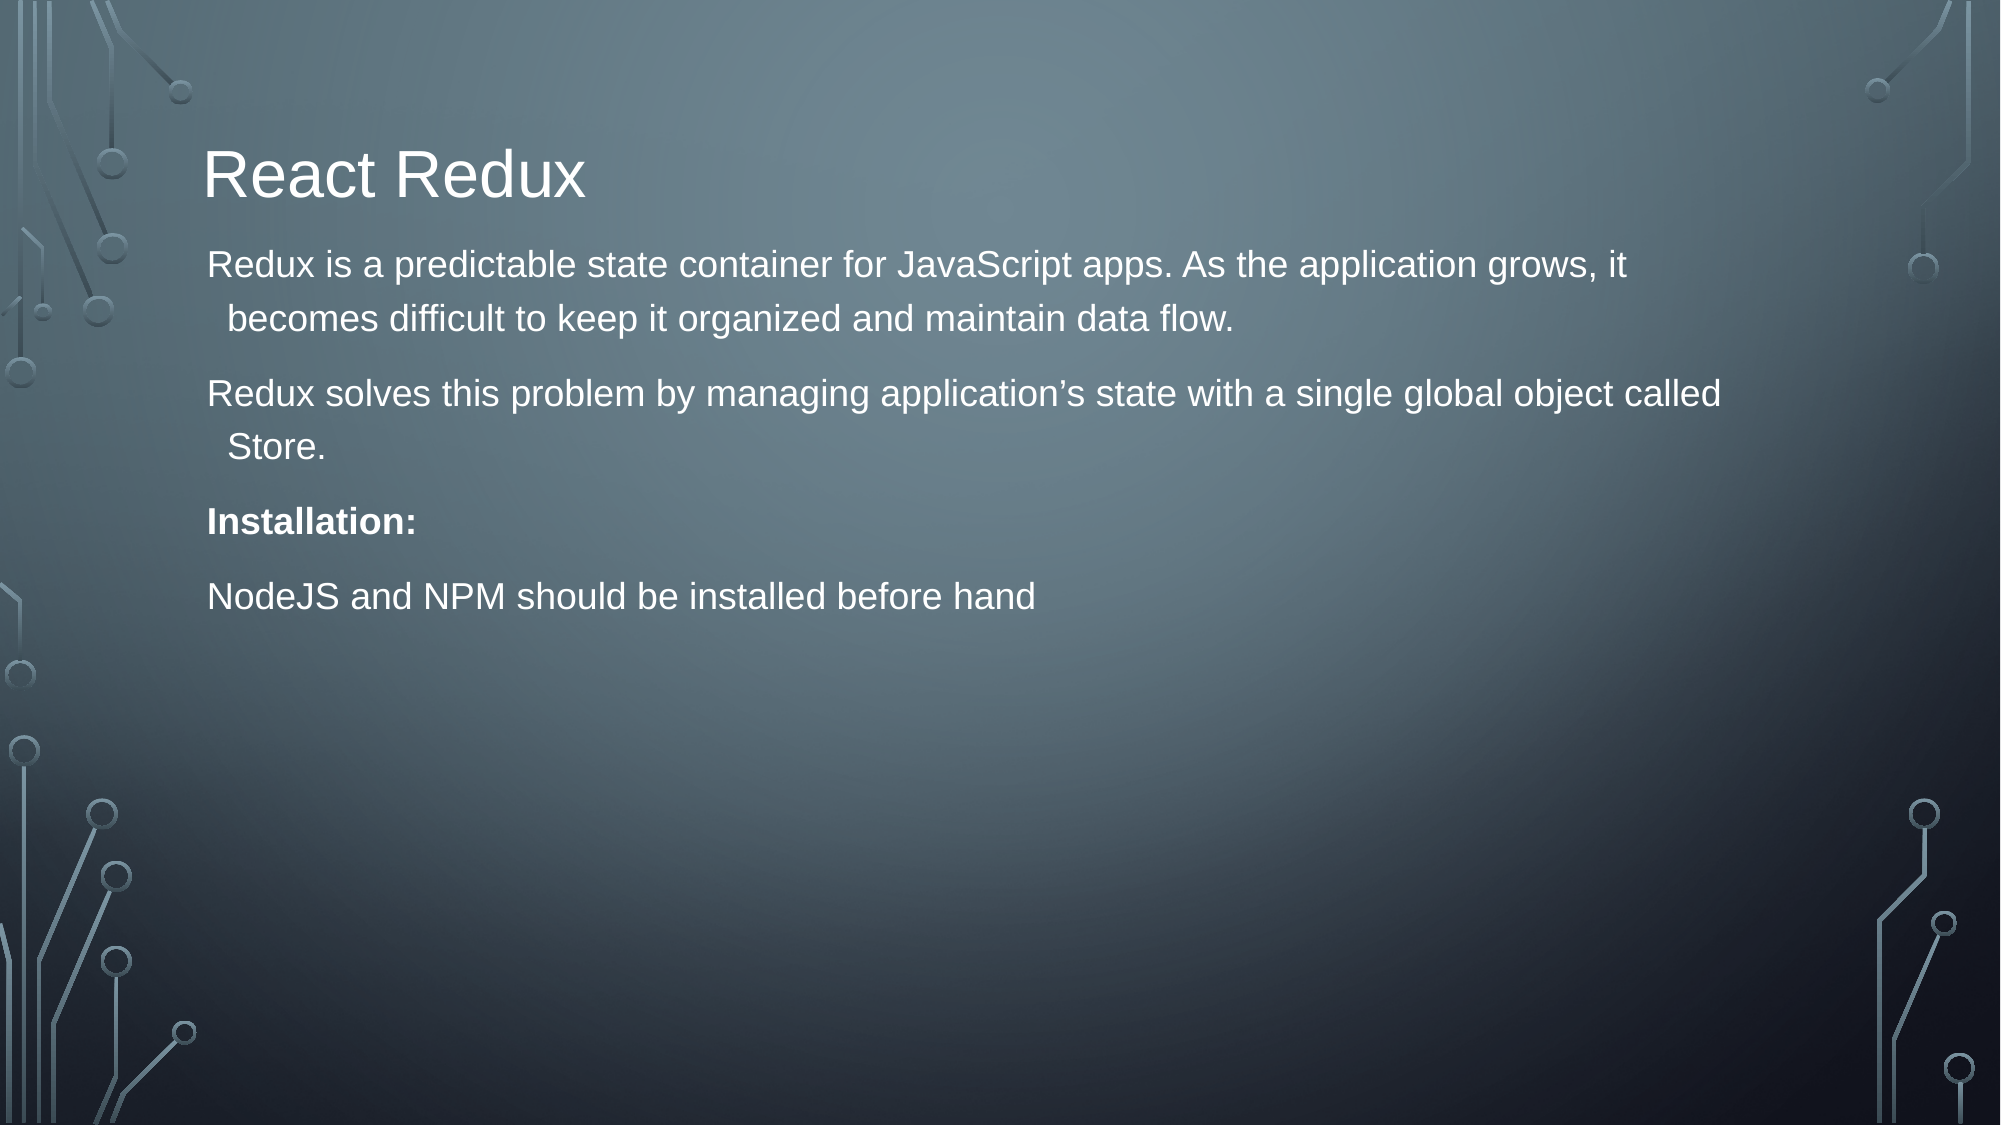

# React Redux
Redux is a predictable state container for JavaScript apps. As the application grows, it becomes difficult to keep it organized and maintain data flow.
Redux solves this problem by managing application’s state with a single global object called Store.
Installation:
NodeJS and NPM should be installed before hand